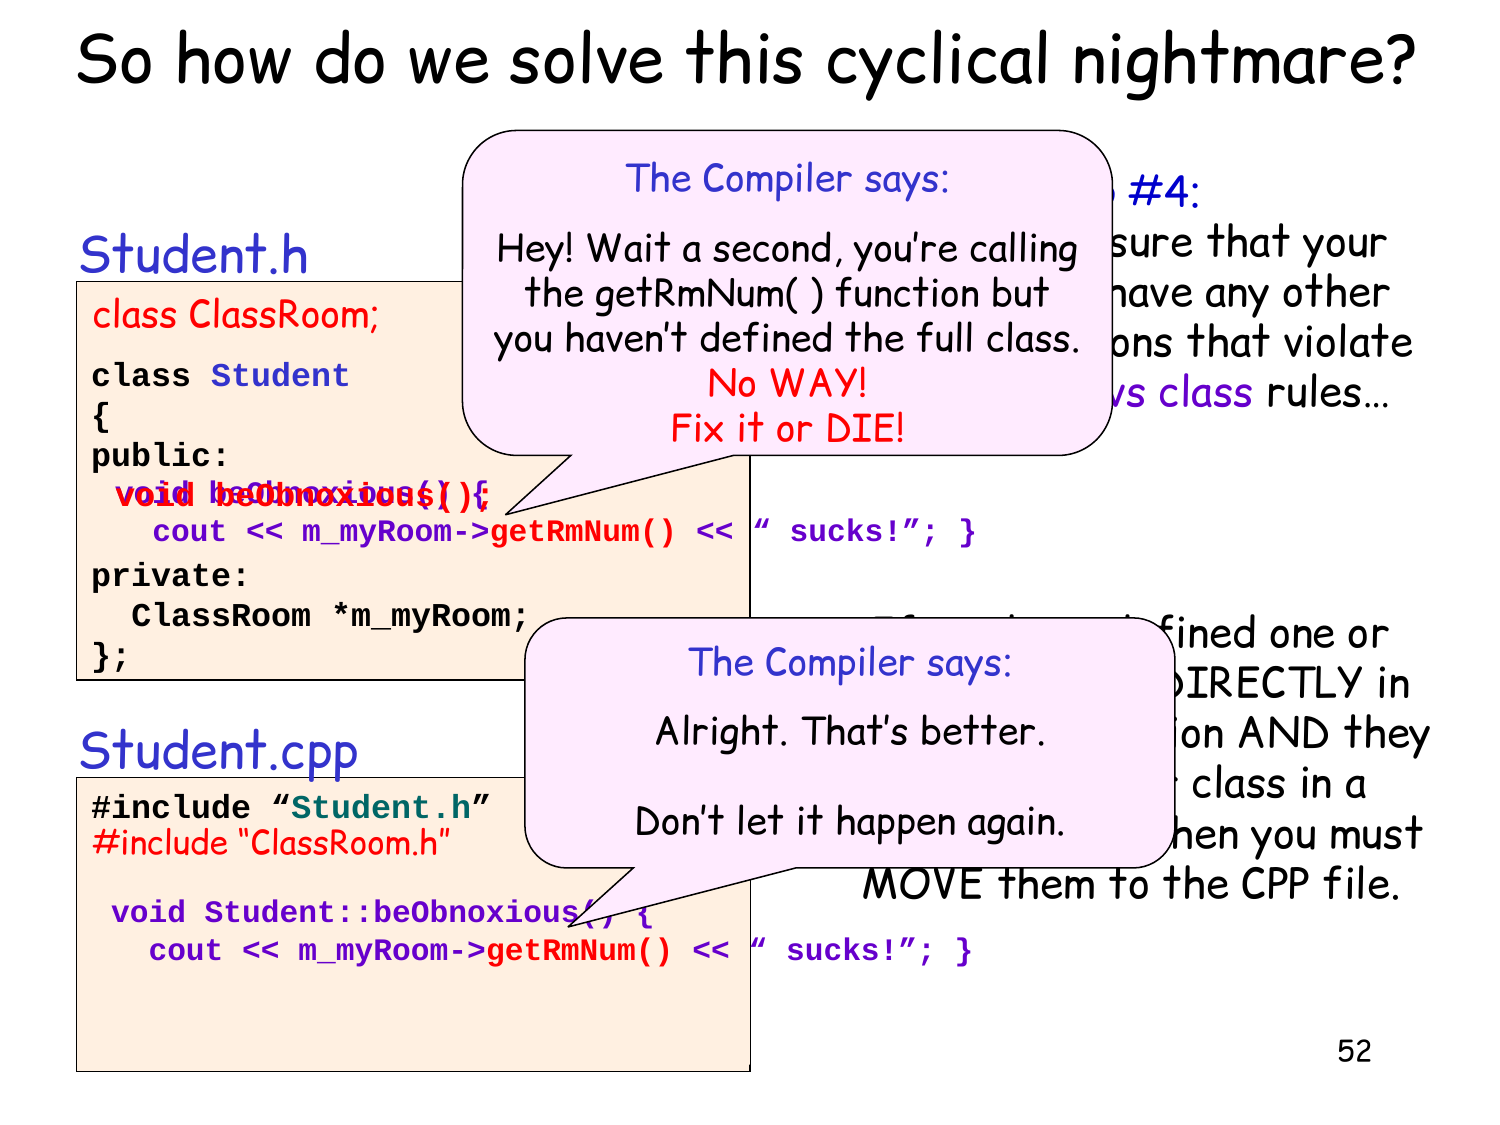

So how do we solve this cyclical nightmare?
The Compiler says:

Hey! Wait a second, you’re calling the getRmNum( ) function but you haven’t defined the full class. No WAY!
Fix it or DIE!
Step #4:
Finally, make sure that your class doesn’t have any other member functions that violate our #include vs class rules…
Student.h
#include “ClassRoom.h”

class Student
{
public:
  …

private:
  ClassRoom *m_myRoom;
};
class ClassRoom;

void beObnoxious() {
  cout << m_myRoom->getRmNum() << “ sucks!”; }
void beObnoxious();

If you have defined one or more functions DIRECTLY in your class definition AND they use your other class in a significant way, then you must MOVE them to the CPP file.
The Compiler says:

Alright. That’s better.

Don’t let it happen again.
Student.cpp
#include “Student.h”

void Student::printMyClassRoom()
{
 cout <<“I’m in Boelter #” <<
    m_myRoom->getRmNum();
}
#include “ClassRoom.h”

void Student::beObnoxious() {
  cout << m_myRoom->getRmNum() << “ sucks!”; }
52